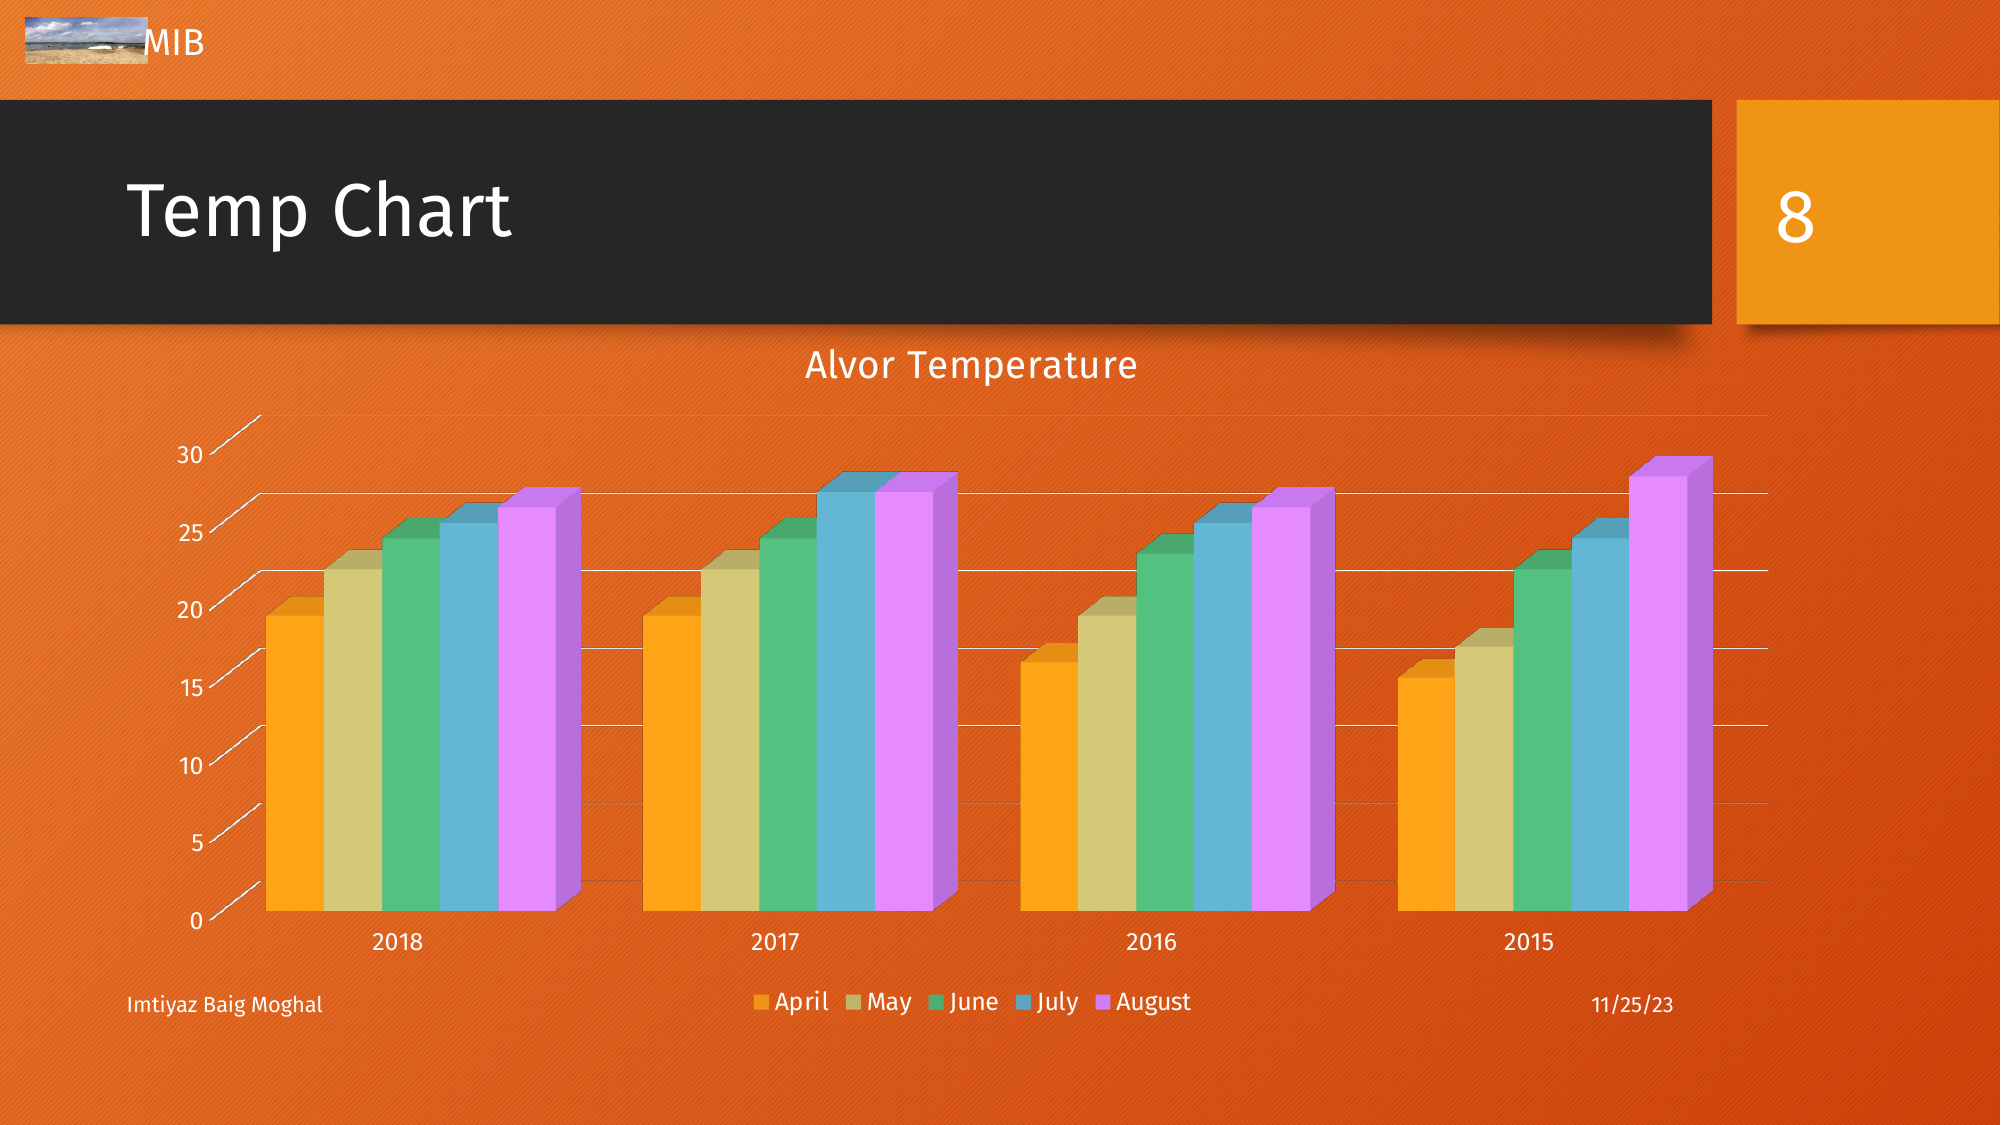

8
# Temp Chart

[unsupported chart]

11/25/23
Imtiyaz Baig Moghal